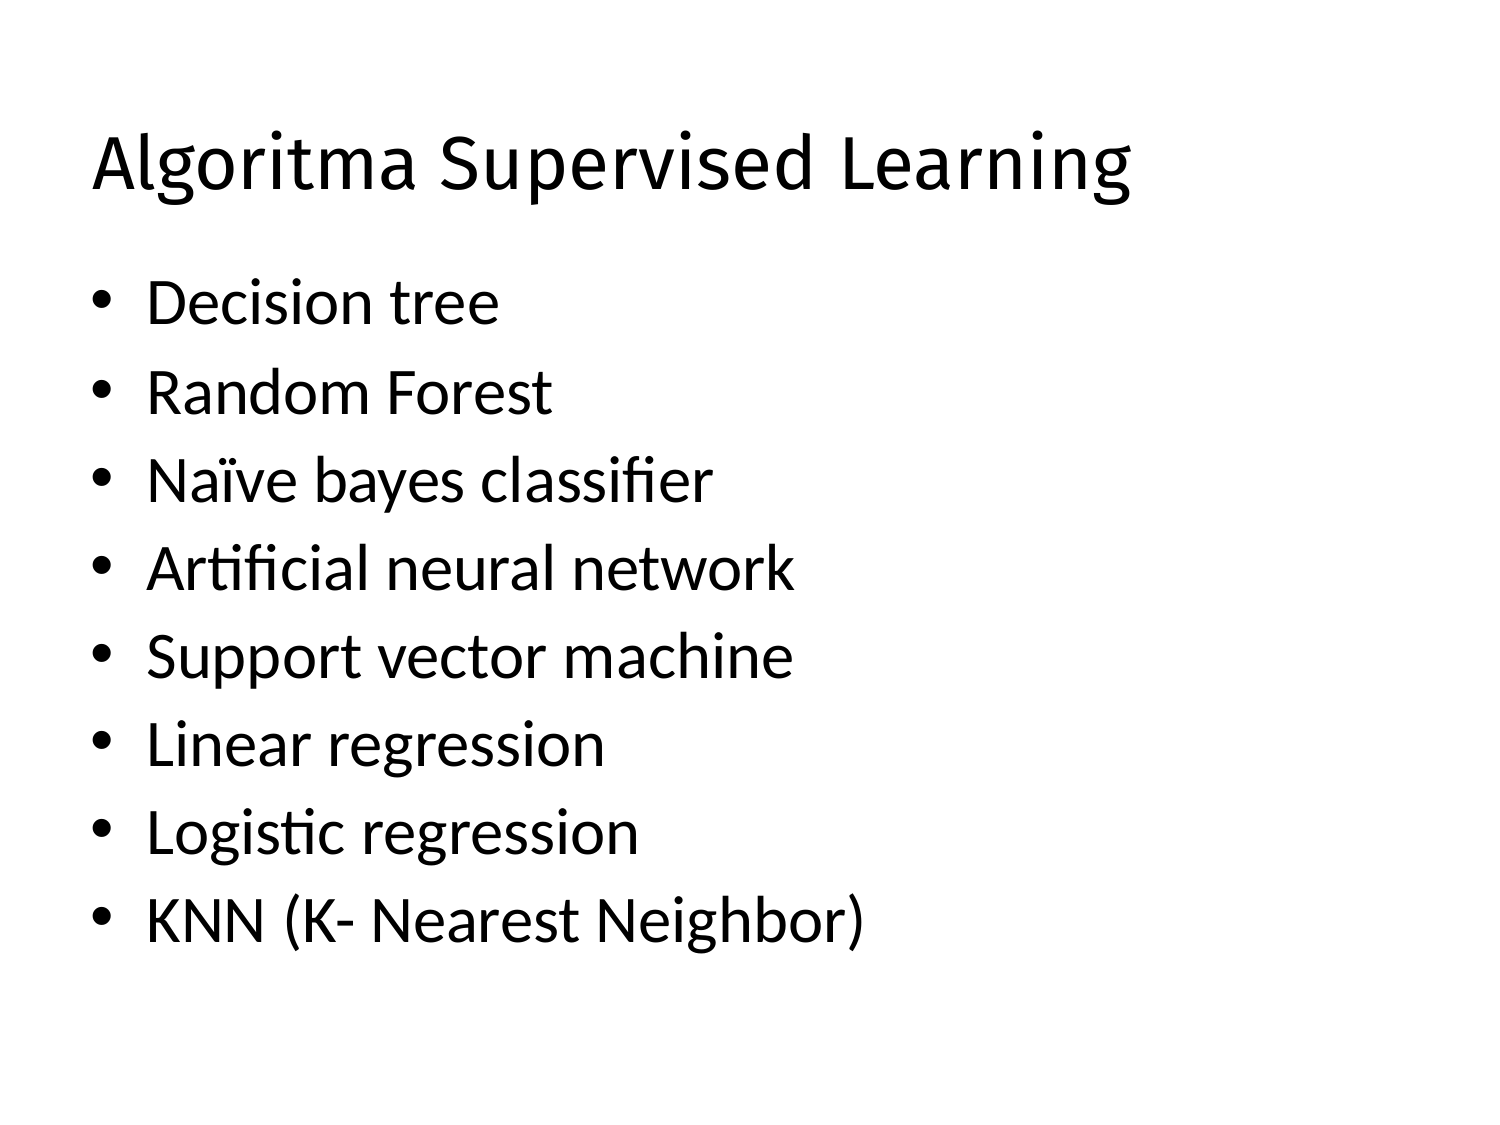

# Algoritma Supervised Learning
Decision tree
Random Forest
Naïve bayes classifier
Artificial neural network
Support vector machine
Linear regression
Logistic regression
KNN (K- Nearest Neighbor)